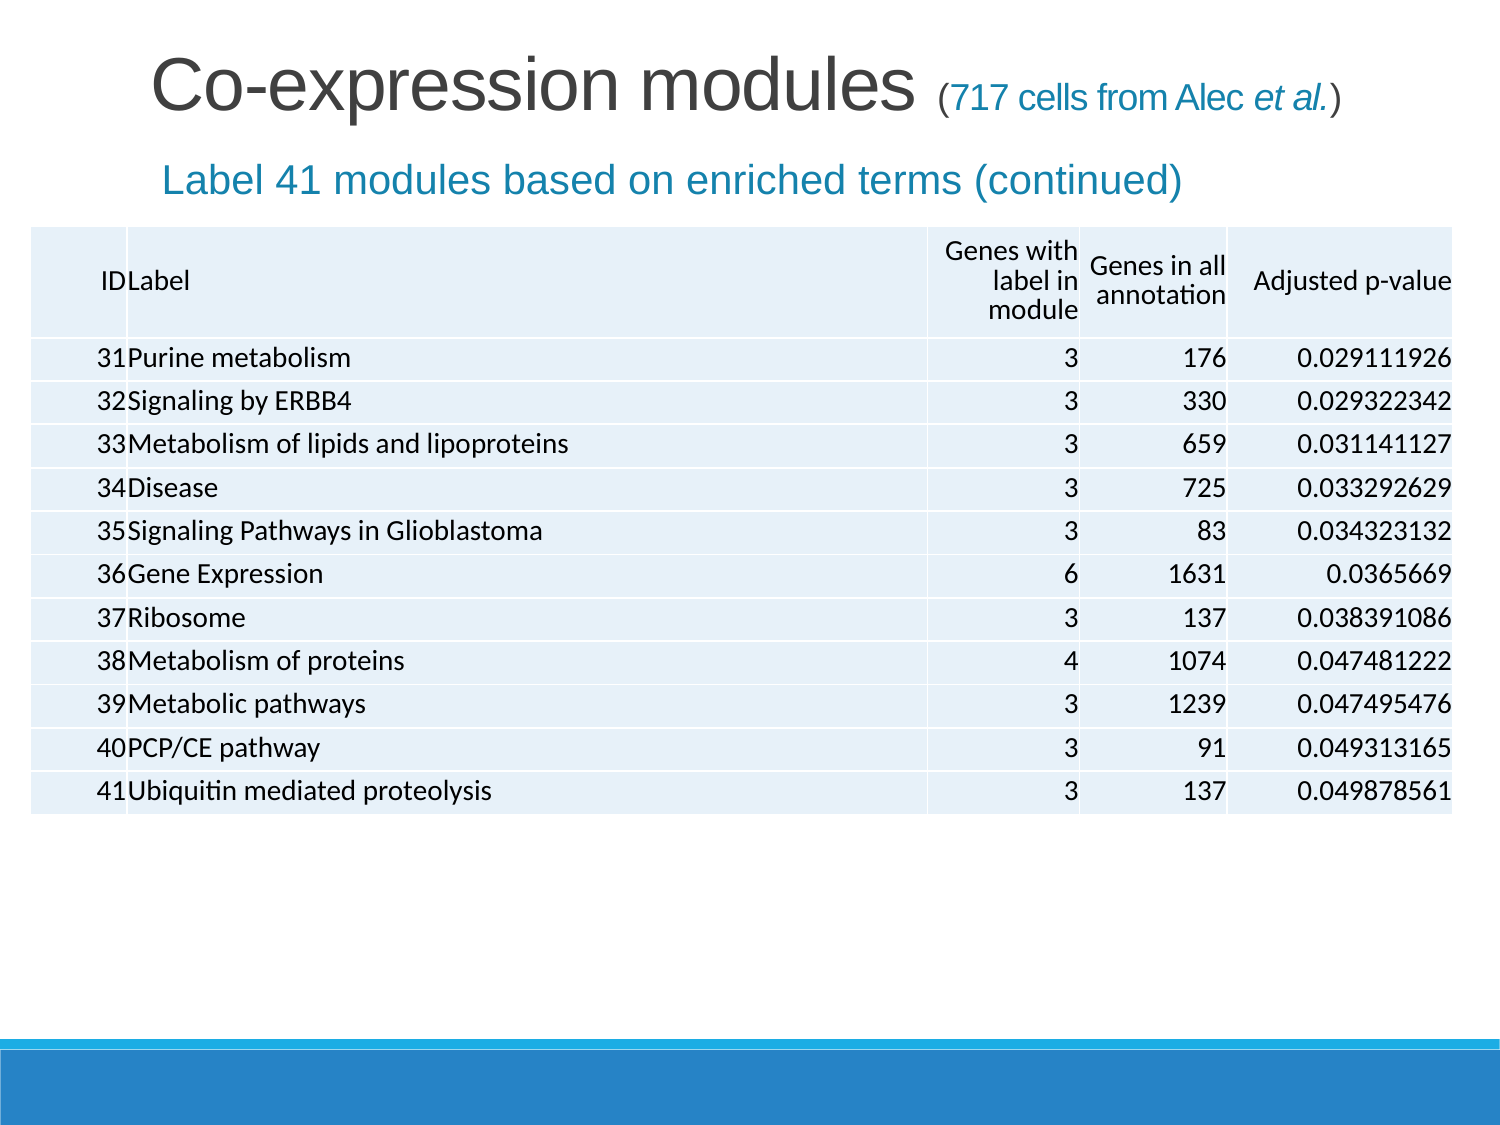

Co-expression modules (717 cells from Alec et al.)
Label 41 modules based on enriched terms (continued)
| ID | Label | Genes with label in module | Genes in all annotation | Adjusted p-value |
| --- | --- | --- | --- | --- |
| 31 | Purine metabolism | 3 | 176 | 0.029111926 |
| 32 | Signaling by ERBB4 | 3 | 330 | 0.029322342 |
| 33 | Metabolism of lipids and lipoproteins | 3 | 659 | 0.031141127 |
| 34 | Disease | 3 | 725 | 0.033292629 |
| 35 | Signaling Pathways in Glioblastoma | 3 | 83 | 0.034323132 |
| 36 | Gene Expression | 6 | 1631 | 0.0365669 |
| 37 | Ribosome | 3 | 137 | 0.038391086 |
| 38 | Metabolism of proteins | 4 | 1074 | 0.047481222 |
| 39 | Metabolic pathways | 3 | 1239 | 0.047495476 |
| 40 | PCP/CE pathway | 3 | 91 | 0.049313165 |
| 41 | Ubiquitin mediated proteolysis | 3 | 137 | 0.049878561 |